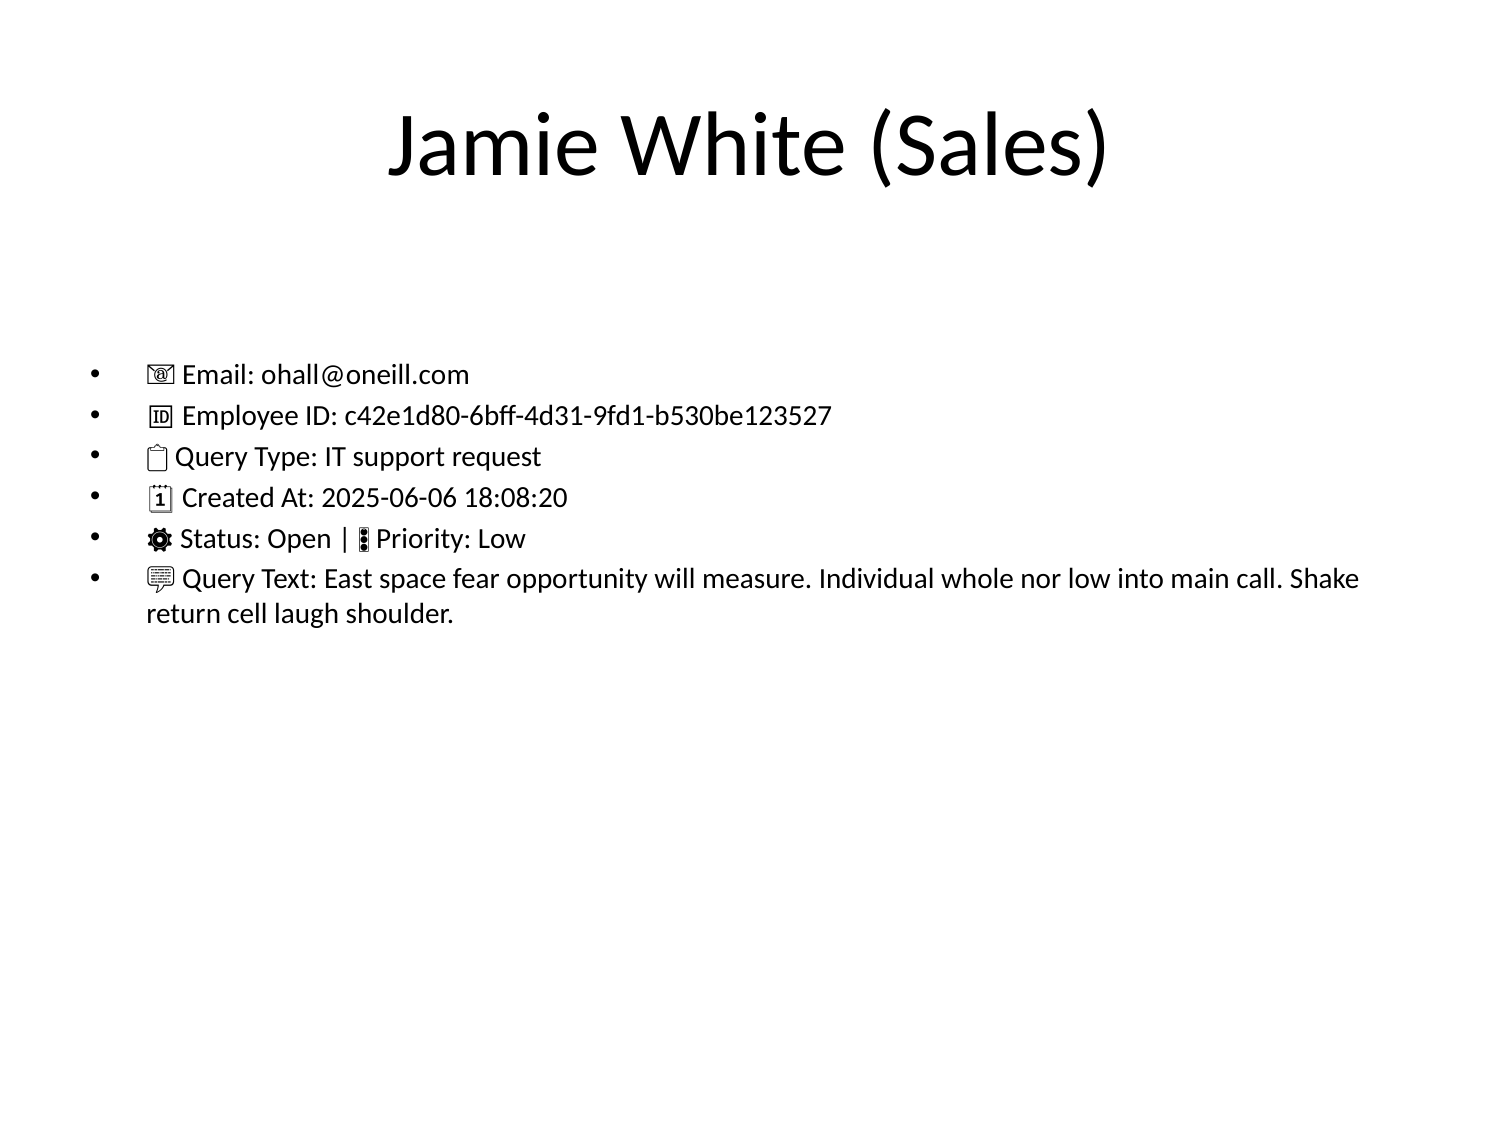

# Jamie White (Sales)

📧 Email: ohall@oneill.com
🆔 Employee ID: c42e1d80-6bff-4d31-9fd1-b530be123527
📋 Query Type: IT support request
🗓 Created At: 2025-06-06 18:08:20
⚙ Status: Open | 🚦 Priority: Low
💬 Query Text: East space fear opportunity will measure. Individual whole nor low into main call. Shake return cell laugh shoulder.